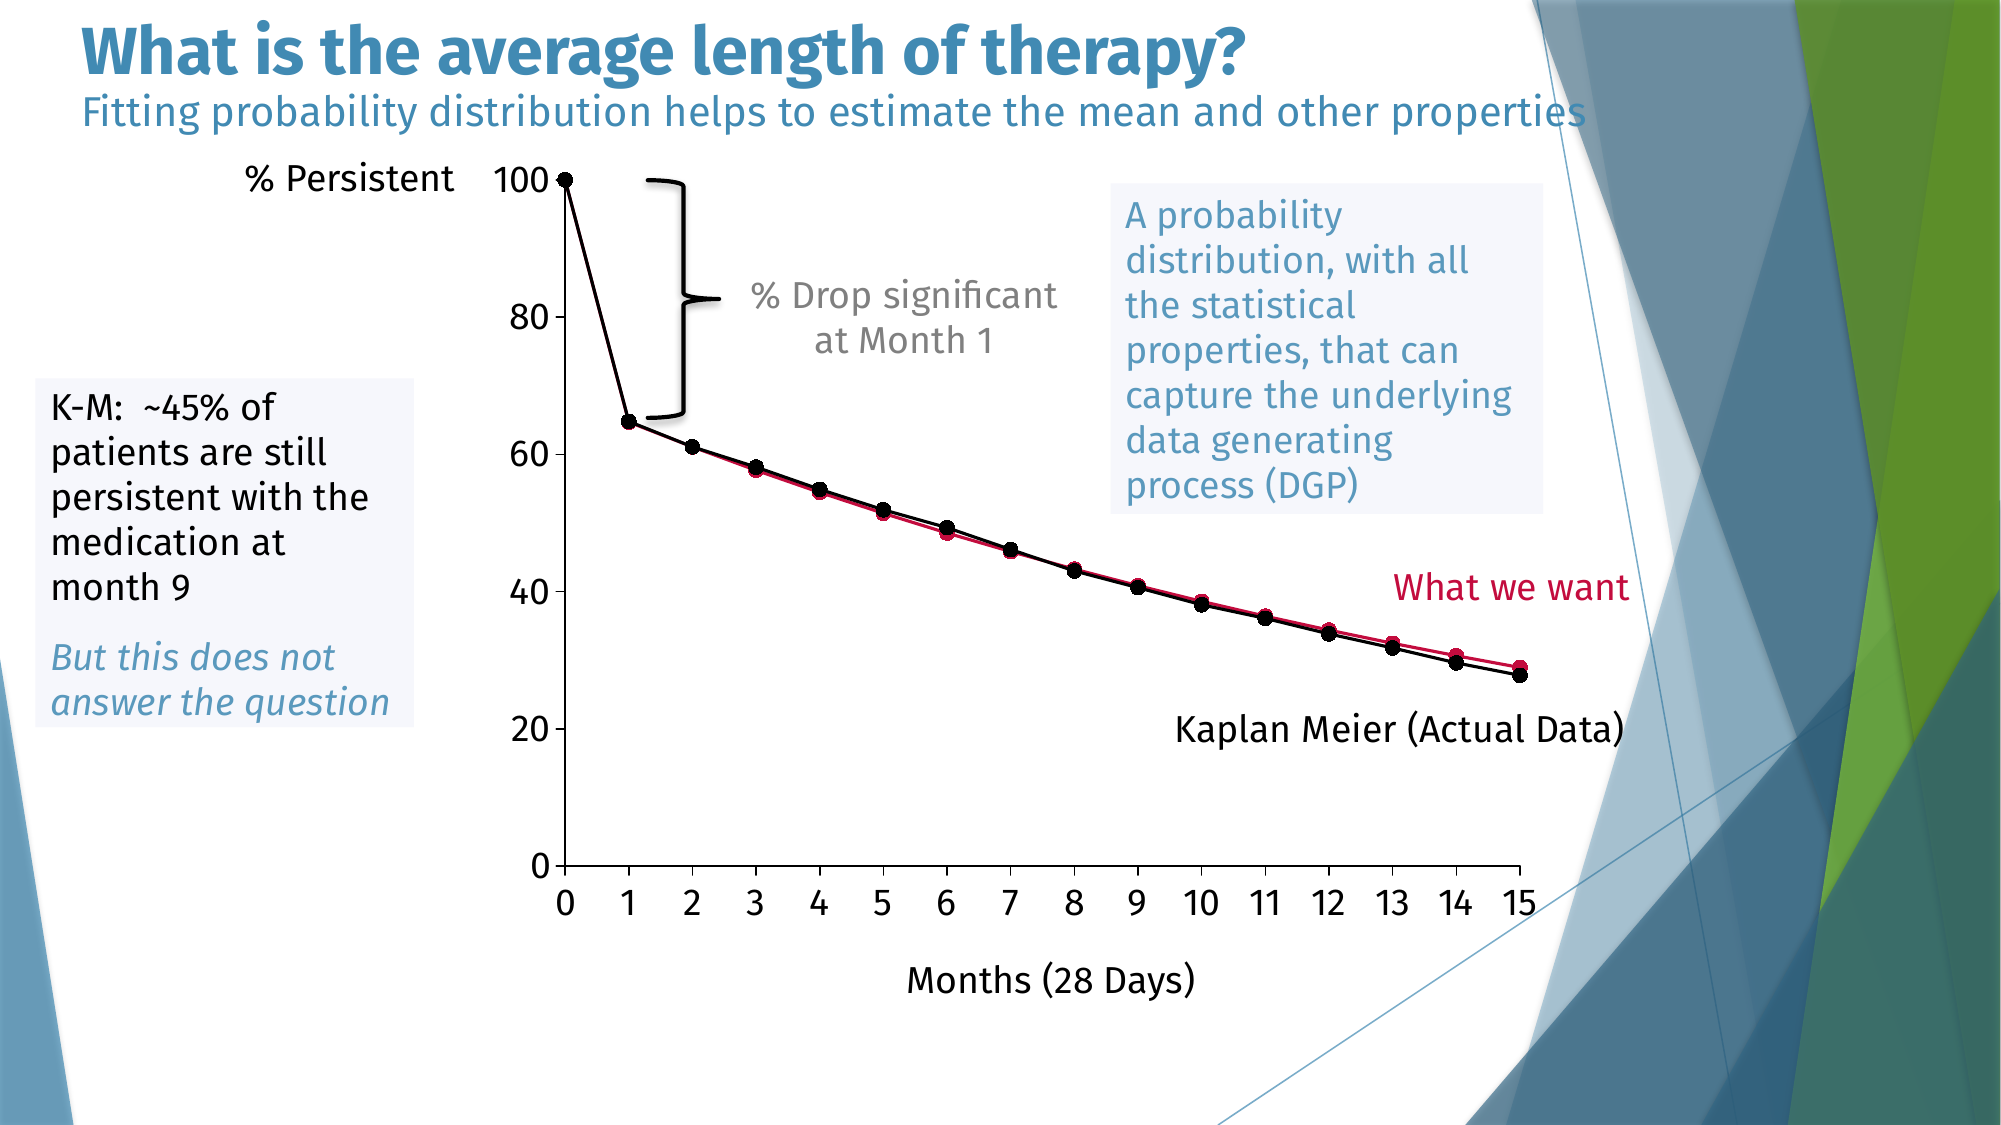

What is the average length of therapy?
Fitting probability distribution helps to estimate the mean and other properties
% Persistent

### Chart

| Category |  |  |
|---|---|---|
A probability distribution, with all the statistical properties, that can capture the underlying data generating process (DGP)
% Drop significant at Month 1
K-M:  ~45% of patients are still persistent with the medication at month 9
But this does not answer the question
What we want
Kaplan Meier (Actual Data)
Months (28 Days)